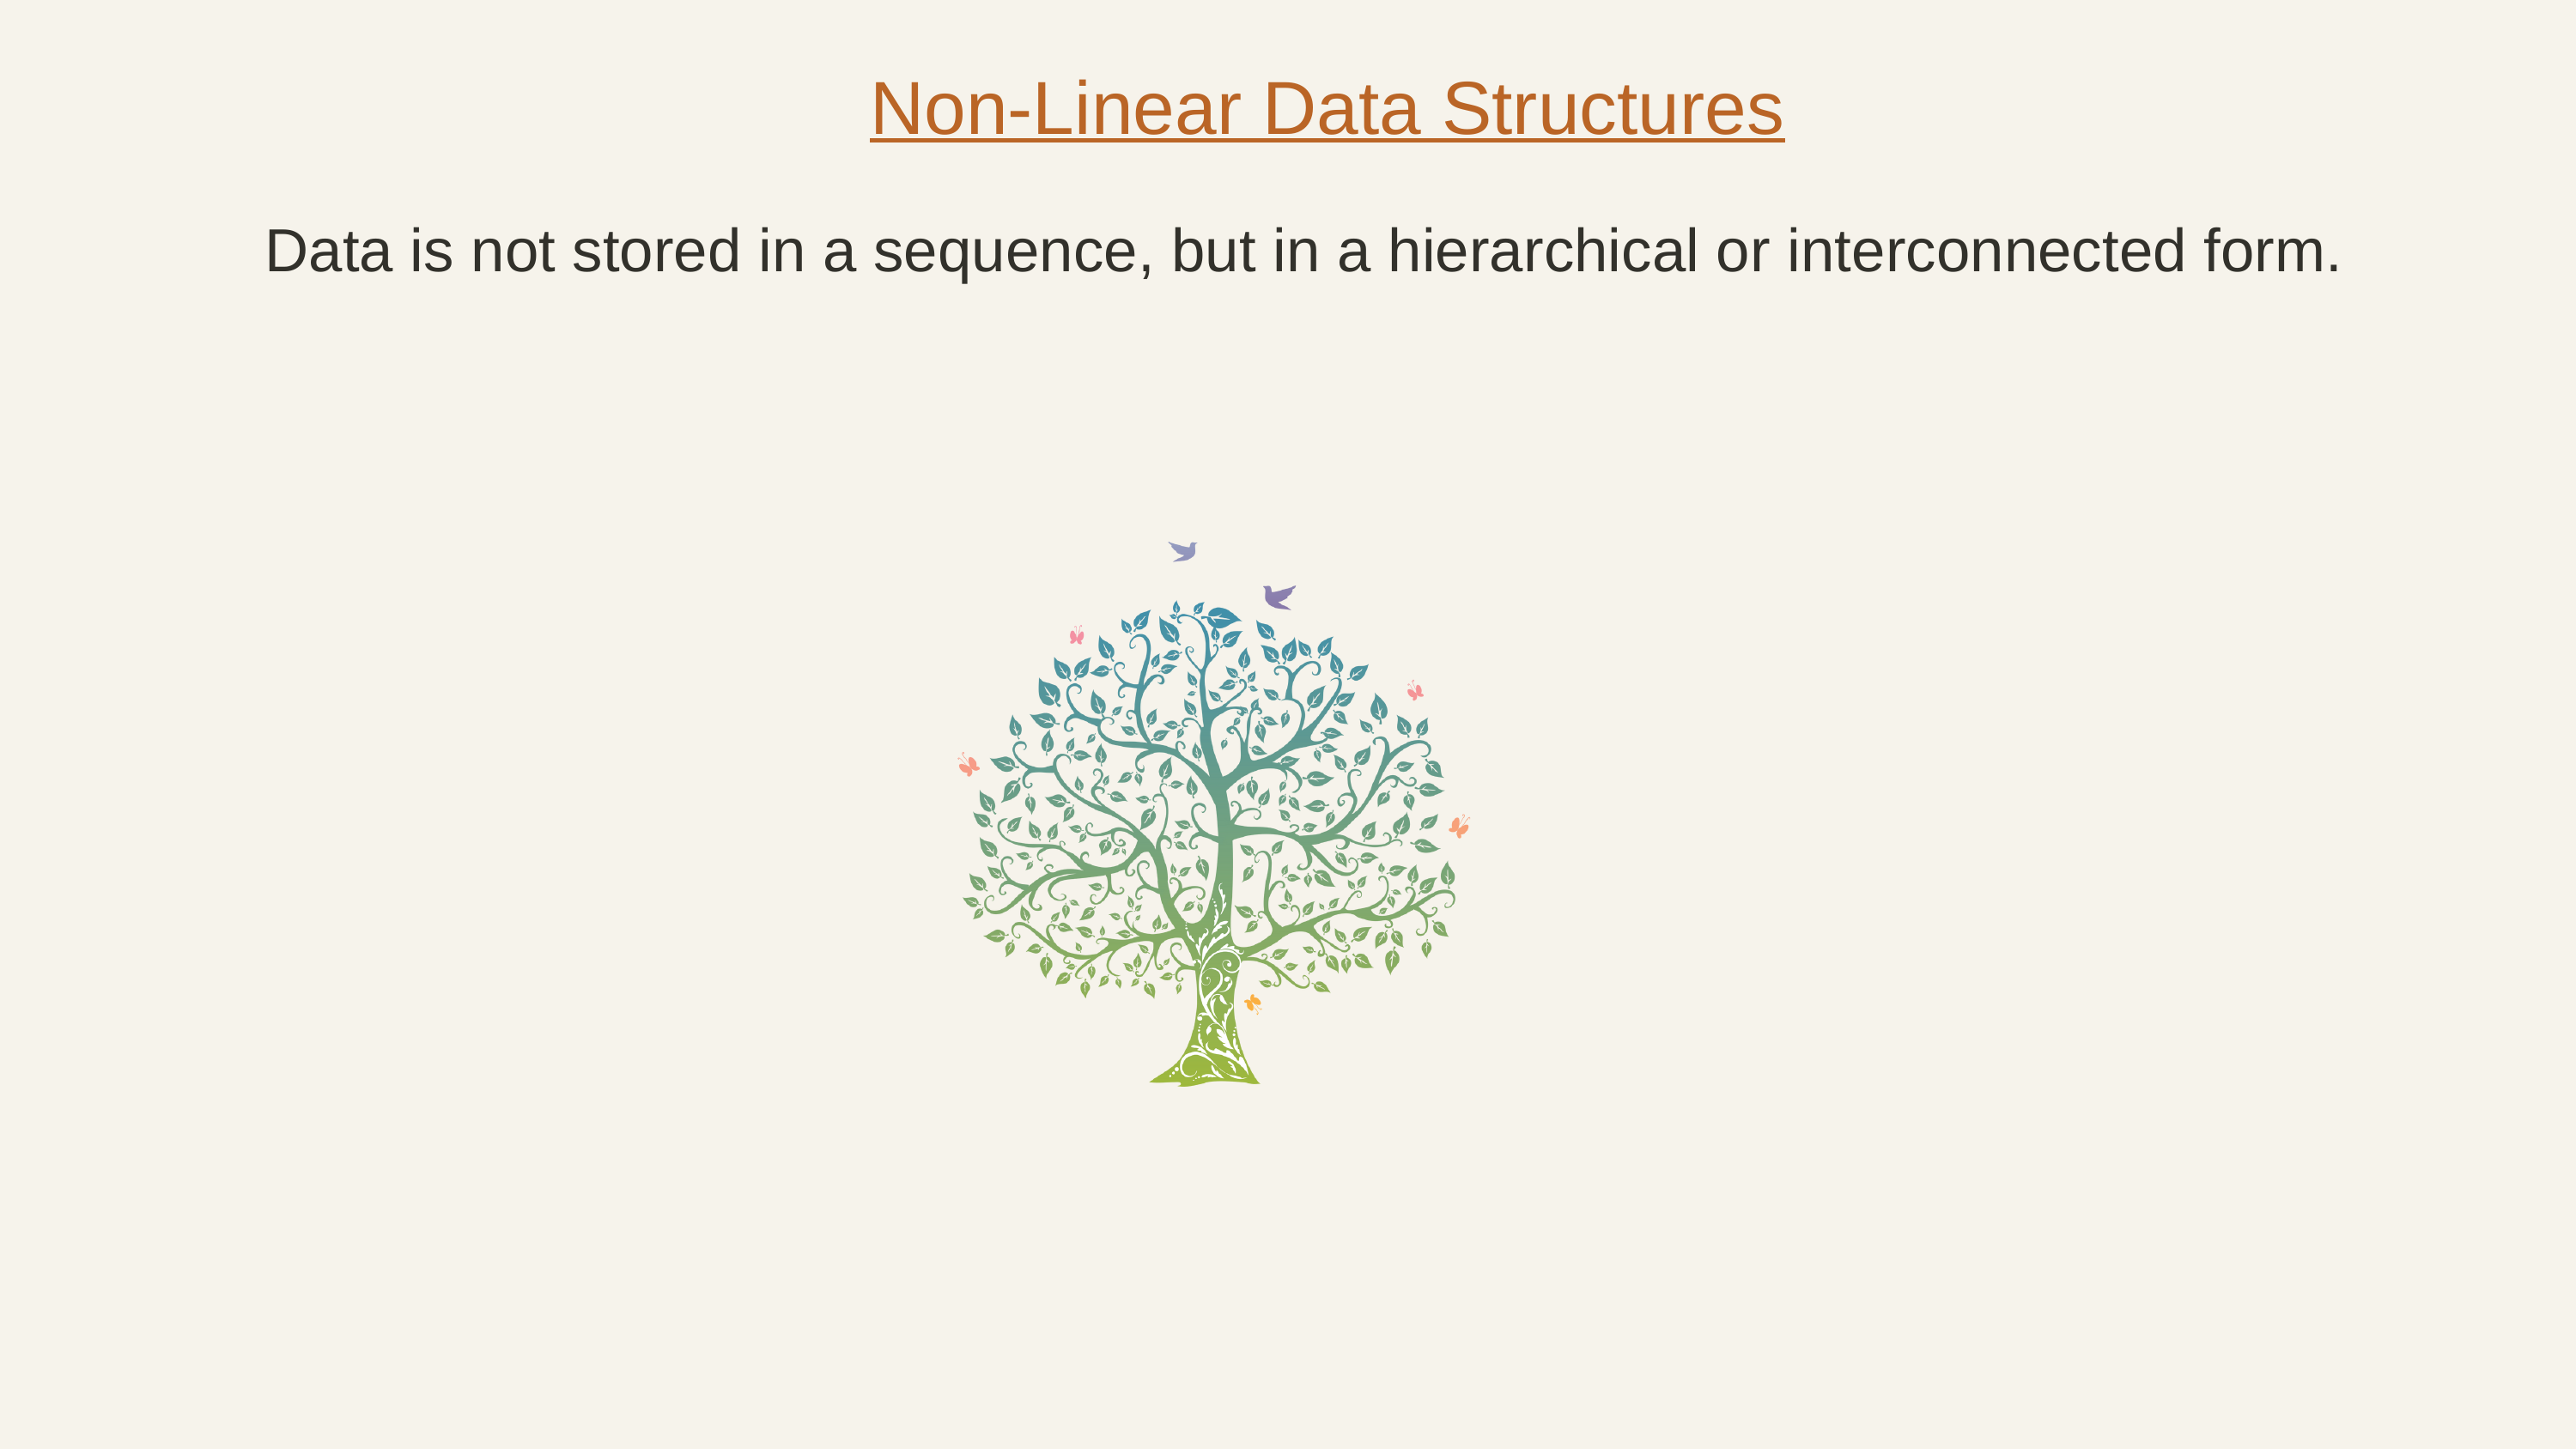

Non-Linear Data Structures
Data is not stored in a sequence, but in a hierarchical or interconnected form.